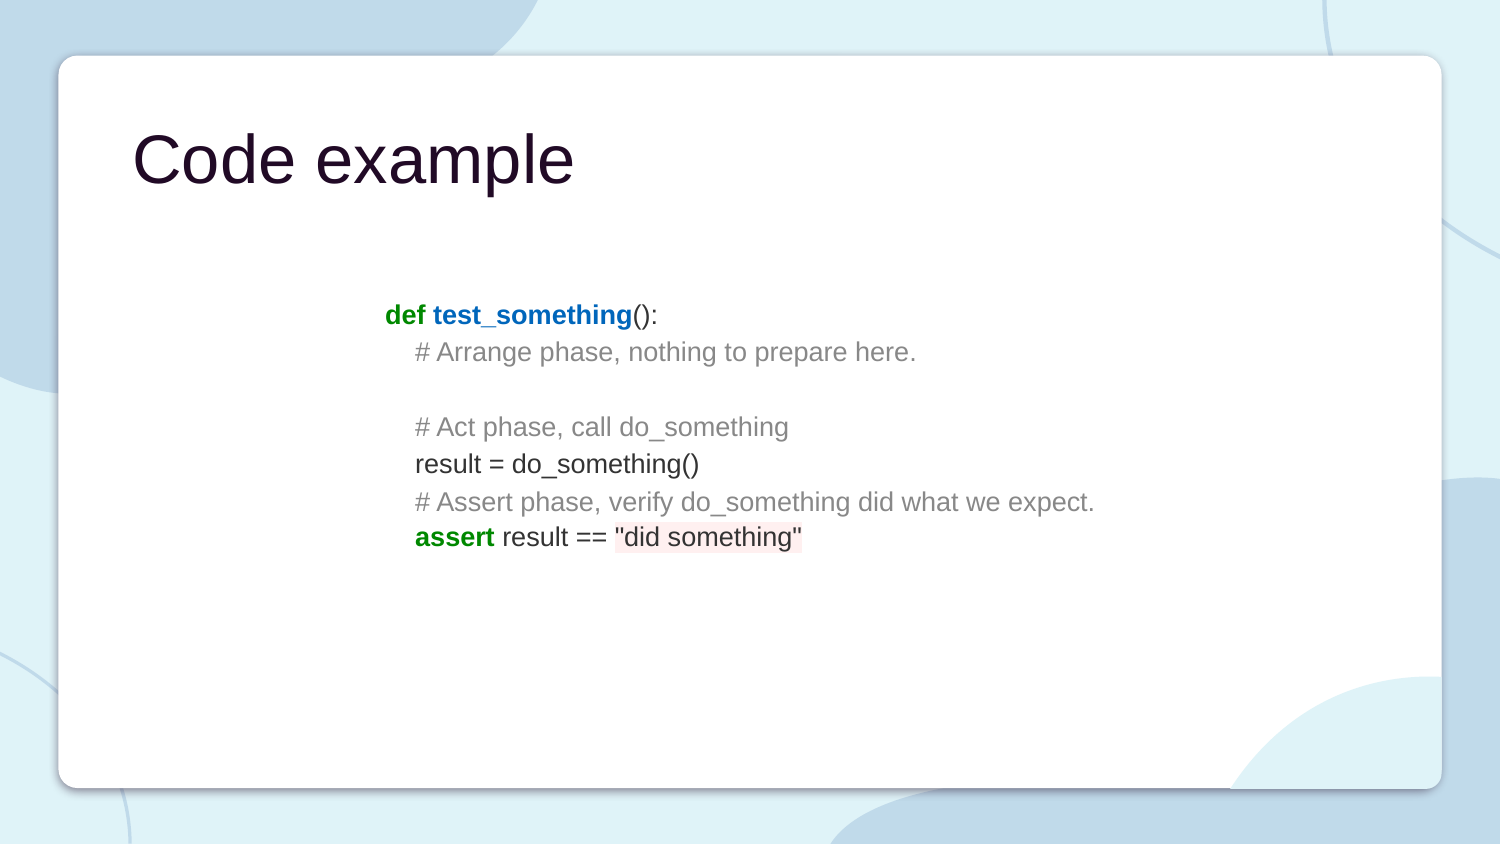

# Code example
def test_something():
    # Arrange phase, nothing to prepare here.

    # Act phase, call do_something
    result = do_something()
    # Assert phase, verify do_something did what we expect.
    assert result == "did something"